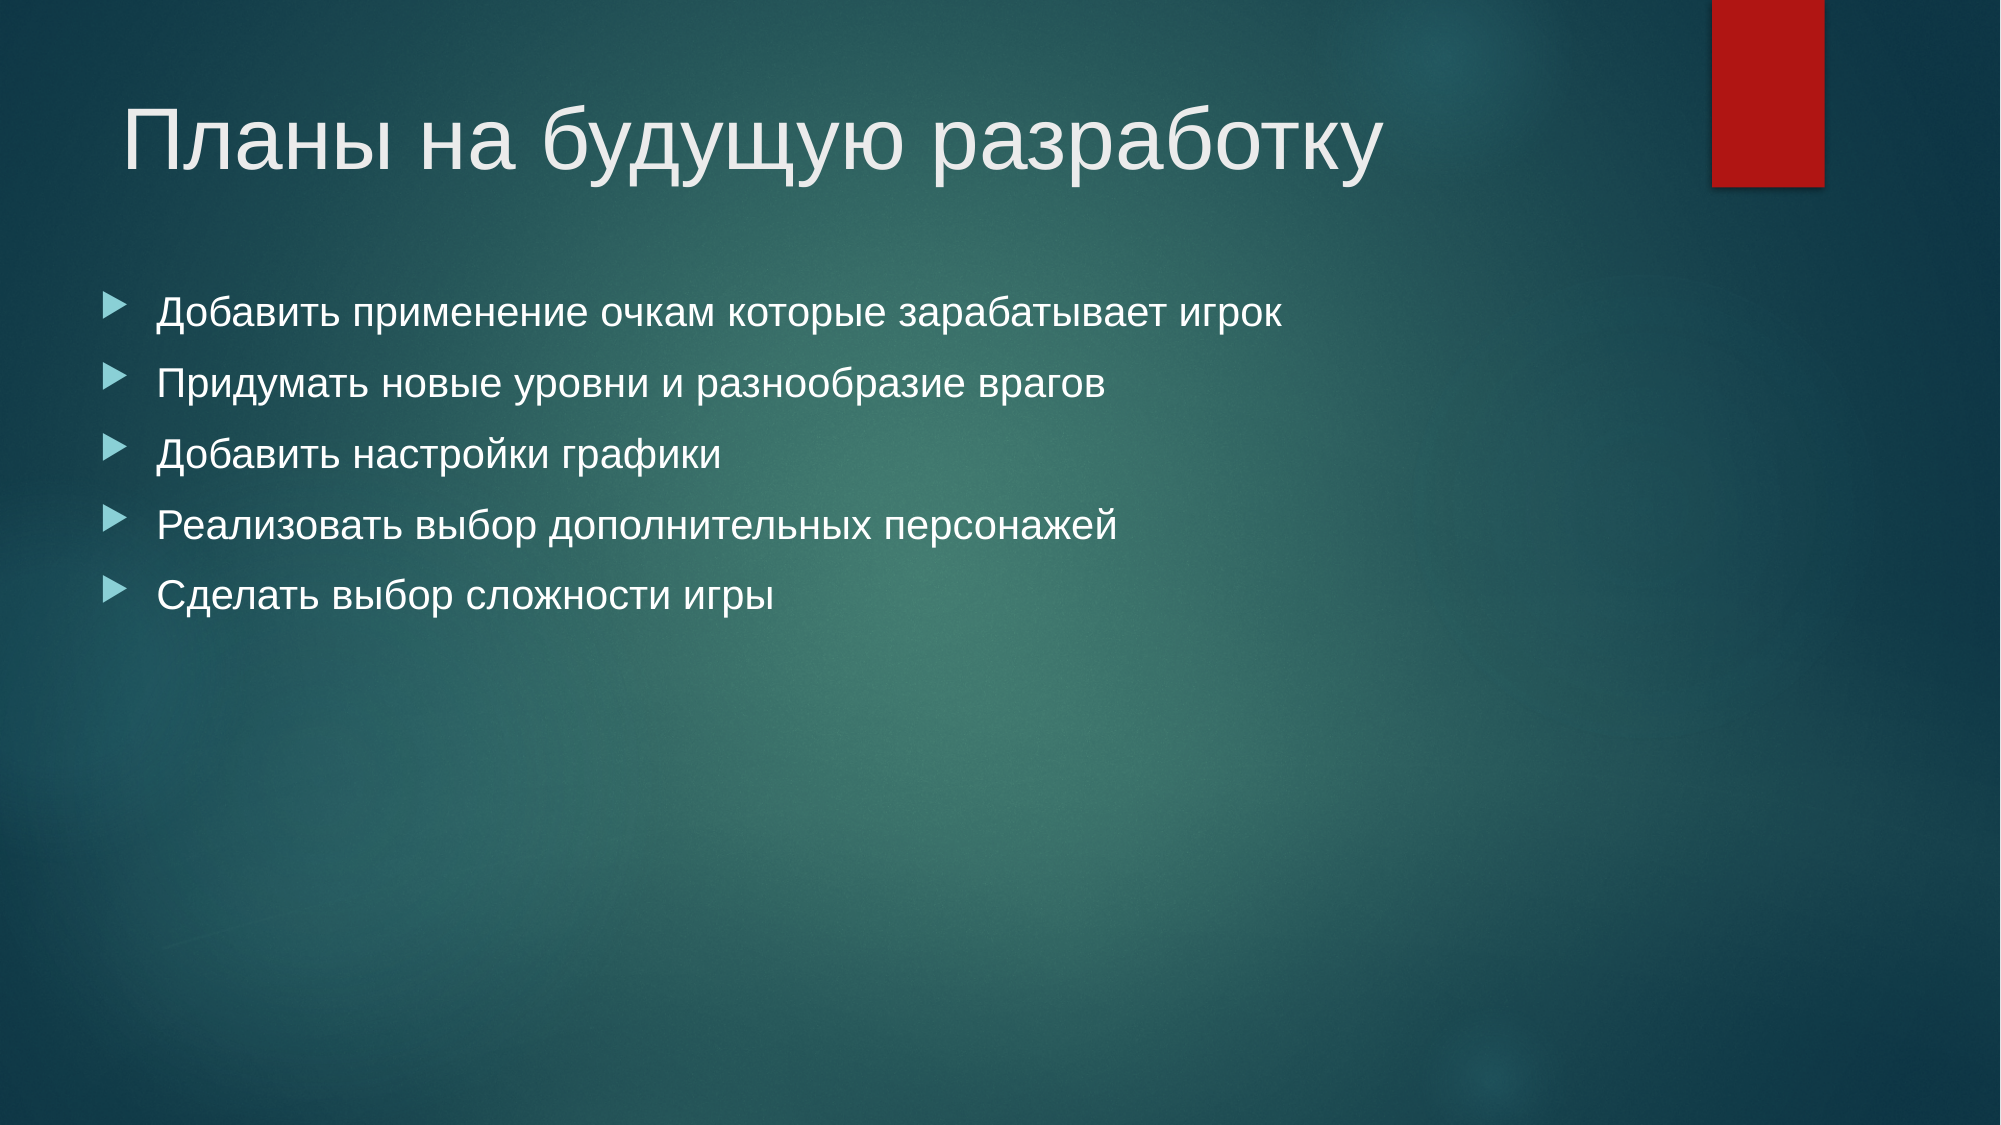

# Планы на будущую разработку
Добавить применение очкам которые зарабатывает игрок
Придумать новые уровни и разнообразие врагов
Добавить настройки графики
Реализовать выбор дополнительных персонажей
Сделать выбор сложности игры